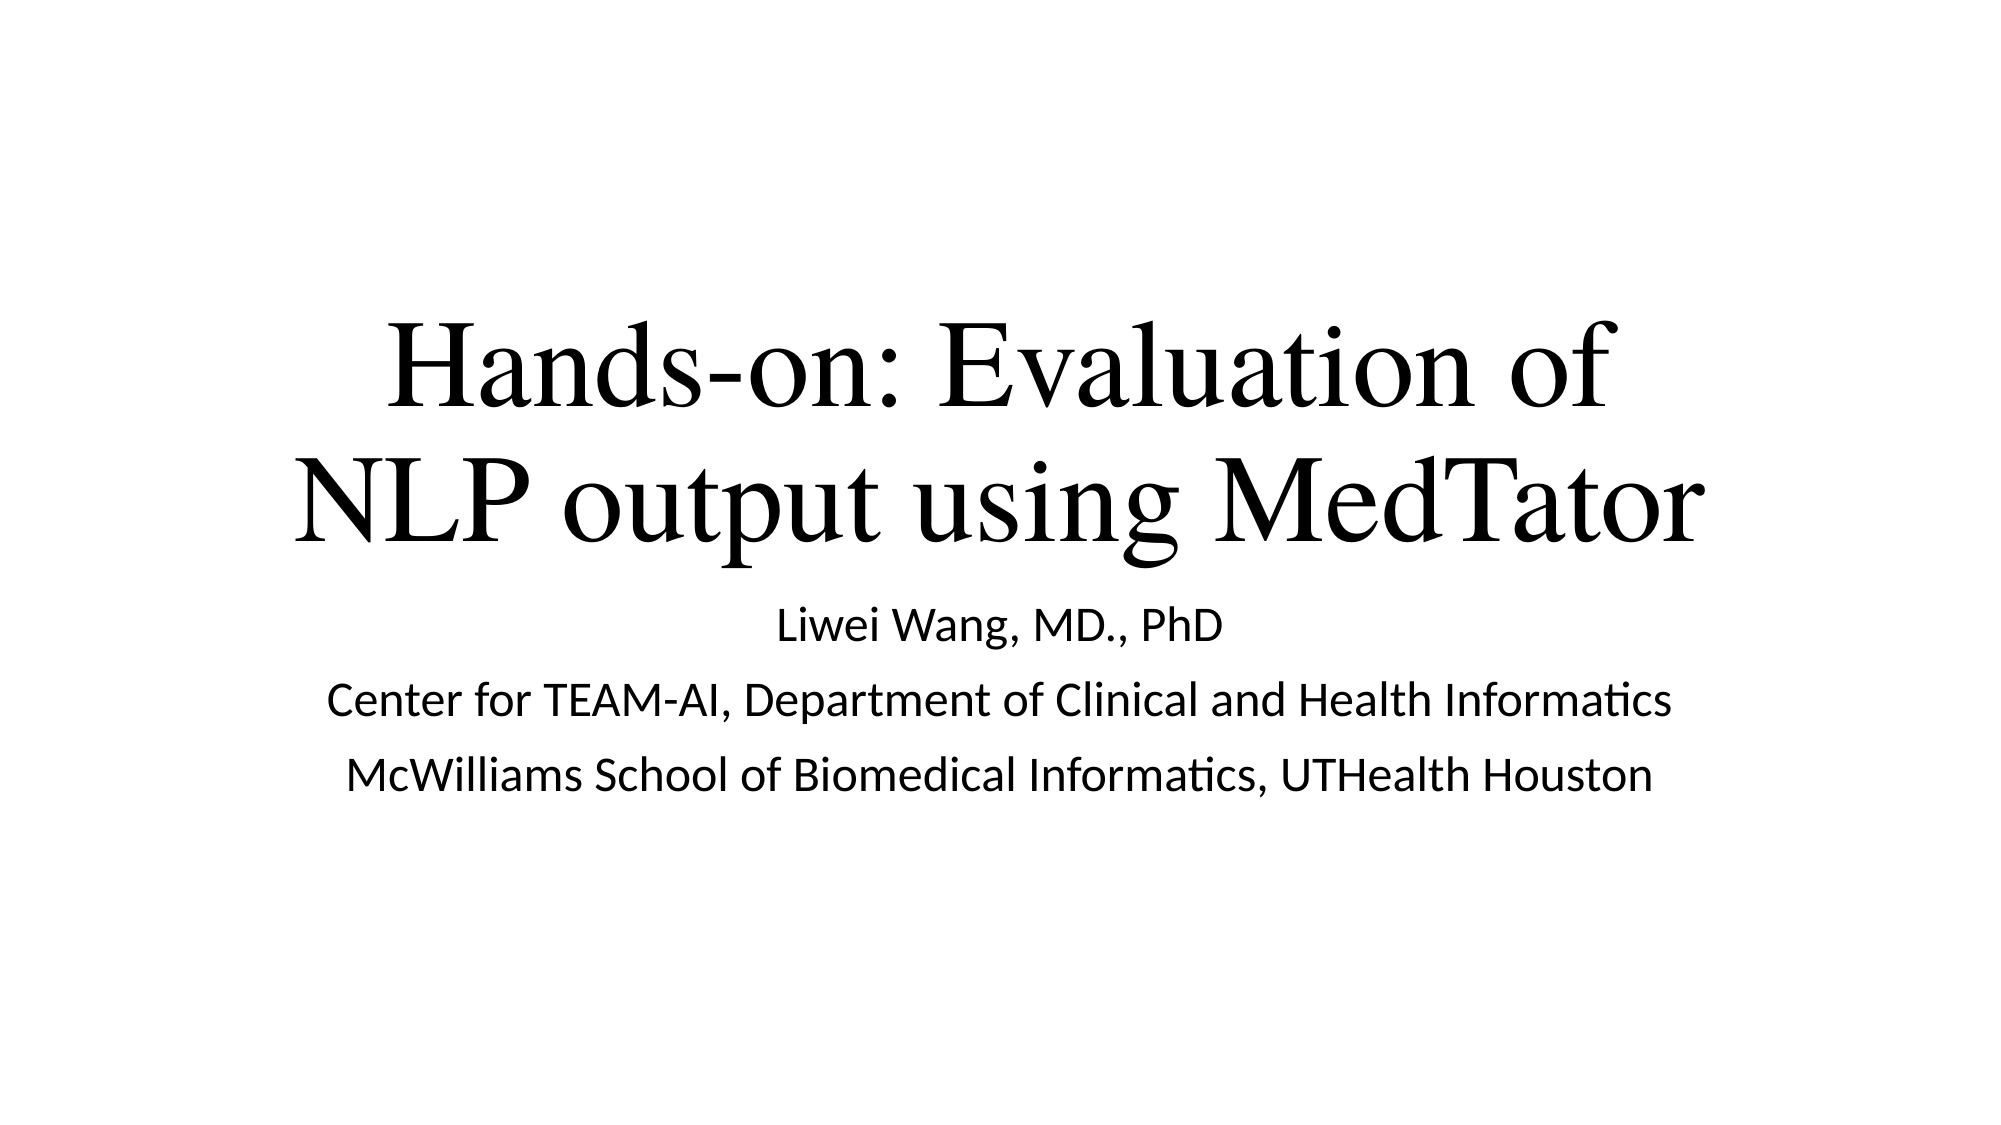

# Hands-on: Evaluation of NLP output using MedTator
Liwei Wang, MD., PhD
Center for TEAM-AI, Department of Clinical and Health Informatics
McWilliams School of Biomedical Informatics, UTHealth Houston